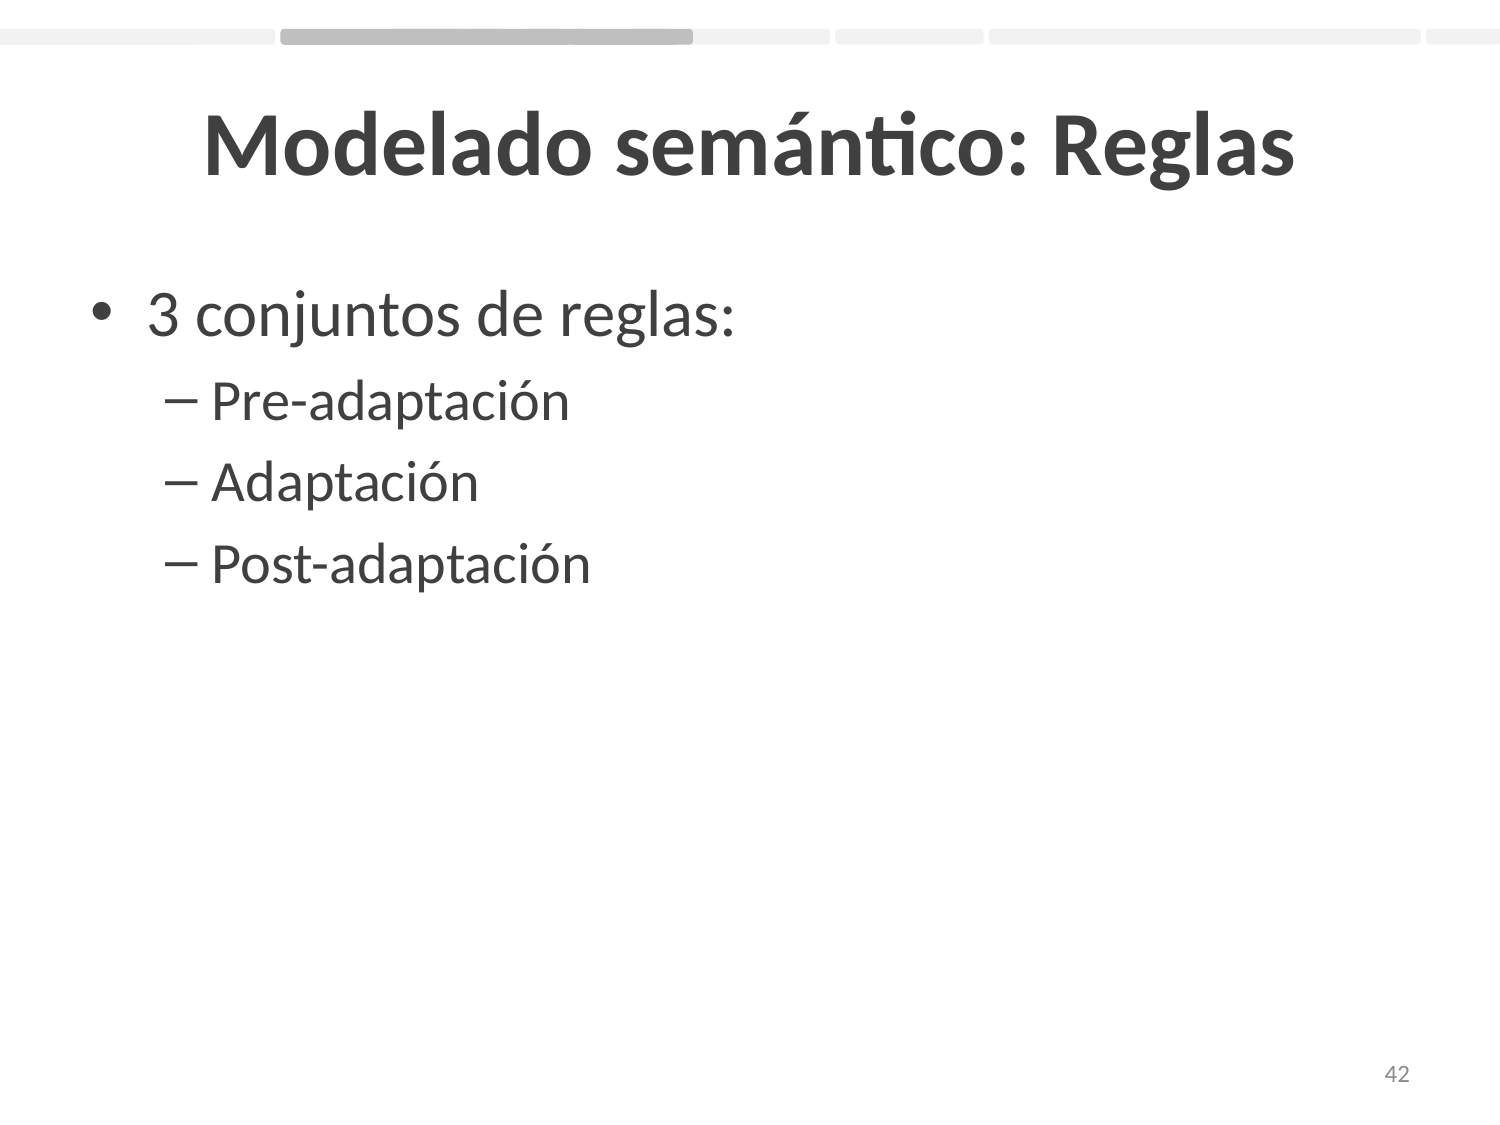

# Modelado semántico: Reglas
3 conjuntos de reglas:
Pre-adaptación
Adaptación
Post-adaptación

42